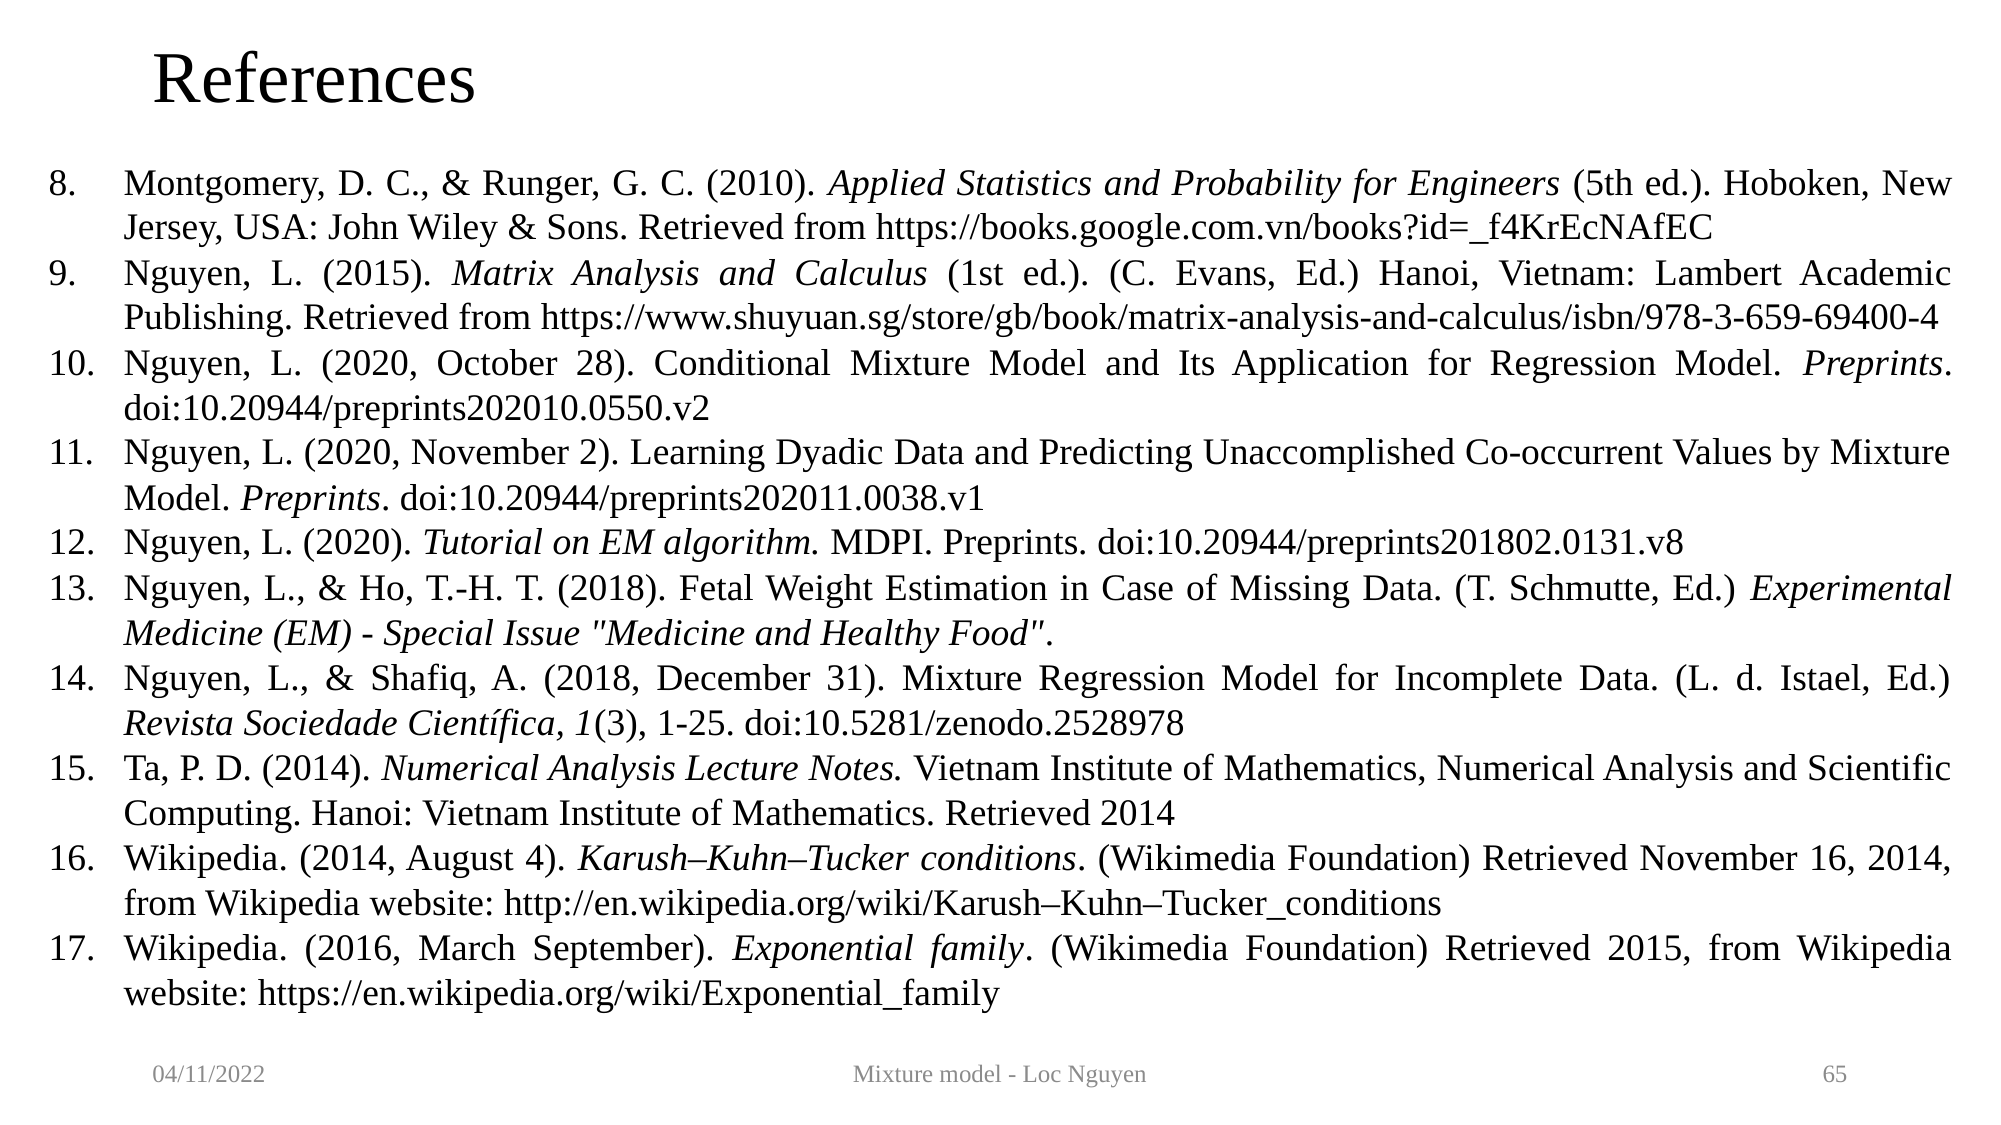

# References
Montgomery, D. C., & Runger, G. C. (2010). Applied Statistics and Probability for Engineers (5th ed.). Hoboken, New Jersey, USA: John Wiley & Sons. Retrieved from https://books.google.com.vn/books?id=_f4KrEcNAfEC
Nguyen, L. (2015). Matrix Analysis and Calculus (1st ed.). (C. Evans, Ed.) Hanoi, Vietnam: Lambert Academic Publishing. Retrieved from https://www.shuyuan.sg/store/gb/book/matrix-analysis-and-calculus/isbn/978-3-659-69400-4
Nguyen, L. (2020, October 28). Conditional Mixture Model and Its Application for Regression Model. Preprints. doi:10.20944/preprints202010.0550.v2
Nguyen, L. (2020, November 2). Learning Dyadic Data and Predicting Unaccomplished Co-occurrent Values by Mixture Model. Preprints. doi:10.20944/preprints202011.0038.v1
Nguyen, L. (2020). Tutorial on EM algorithm. MDPI. Preprints. doi:10.20944/preprints201802.0131.v8
Nguyen, L., & Ho, T.-H. T. (2018). Fetal Weight Estimation in Case of Missing Data. (T. Schmutte, Ed.) Experimental Medicine (EM) - Special Issue "Medicine and Healthy Food".
Nguyen, L., & Shafiq, A. (2018, December 31). Mixture Regression Model for Incomplete Data. (L. d. Istael, Ed.) Revista Sociedade Científica, 1(3), 1-25. doi:10.5281/zenodo.2528978
Ta, P. D. (2014). Numerical Analysis Lecture Notes. Vietnam Institute of Mathematics, Numerical Analysis and Scientific Computing. Hanoi: Vietnam Institute of Mathematics. Retrieved 2014
Wikipedia. (2014, August 4). Karush–Kuhn–Tucker conditions. (Wikimedia Foundation) Retrieved November 16, 2014, from Wikipedia website: http://en.wikipedia.org/wiki/Karush–Kuhn–Tucker_conditions
Wikipedia. (2016, March September). Exponential family. (Wikimedia Foundation) Retrieved 2015, from Wikipedia website: https://en.wikipedia.org/wiki/Exponential_family

04/11/2022
Mixture model - Loc Nguyen
65